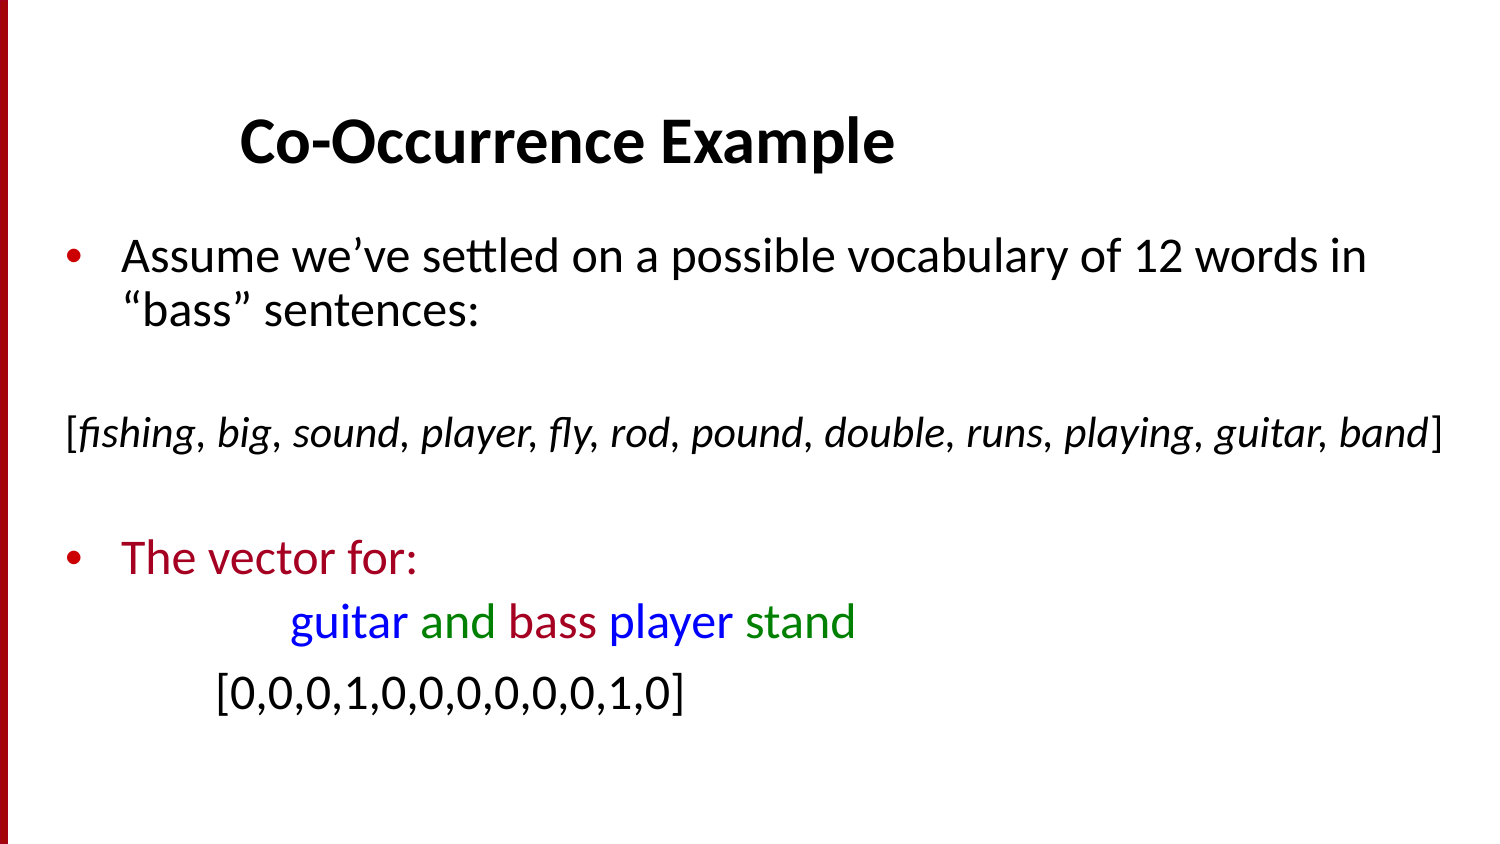

# Co-Occurrence Example
Assume we’ve settled on a possible vocabulary of 12 words in “bass” sentences:

[fishing, big, sound, player, fly, rod, pound, double, runs, playing, guitar, band]

The vector for:
	guitar and bass player stand
	[0,0,0,1,0,0,0,0,0,0,1,0]